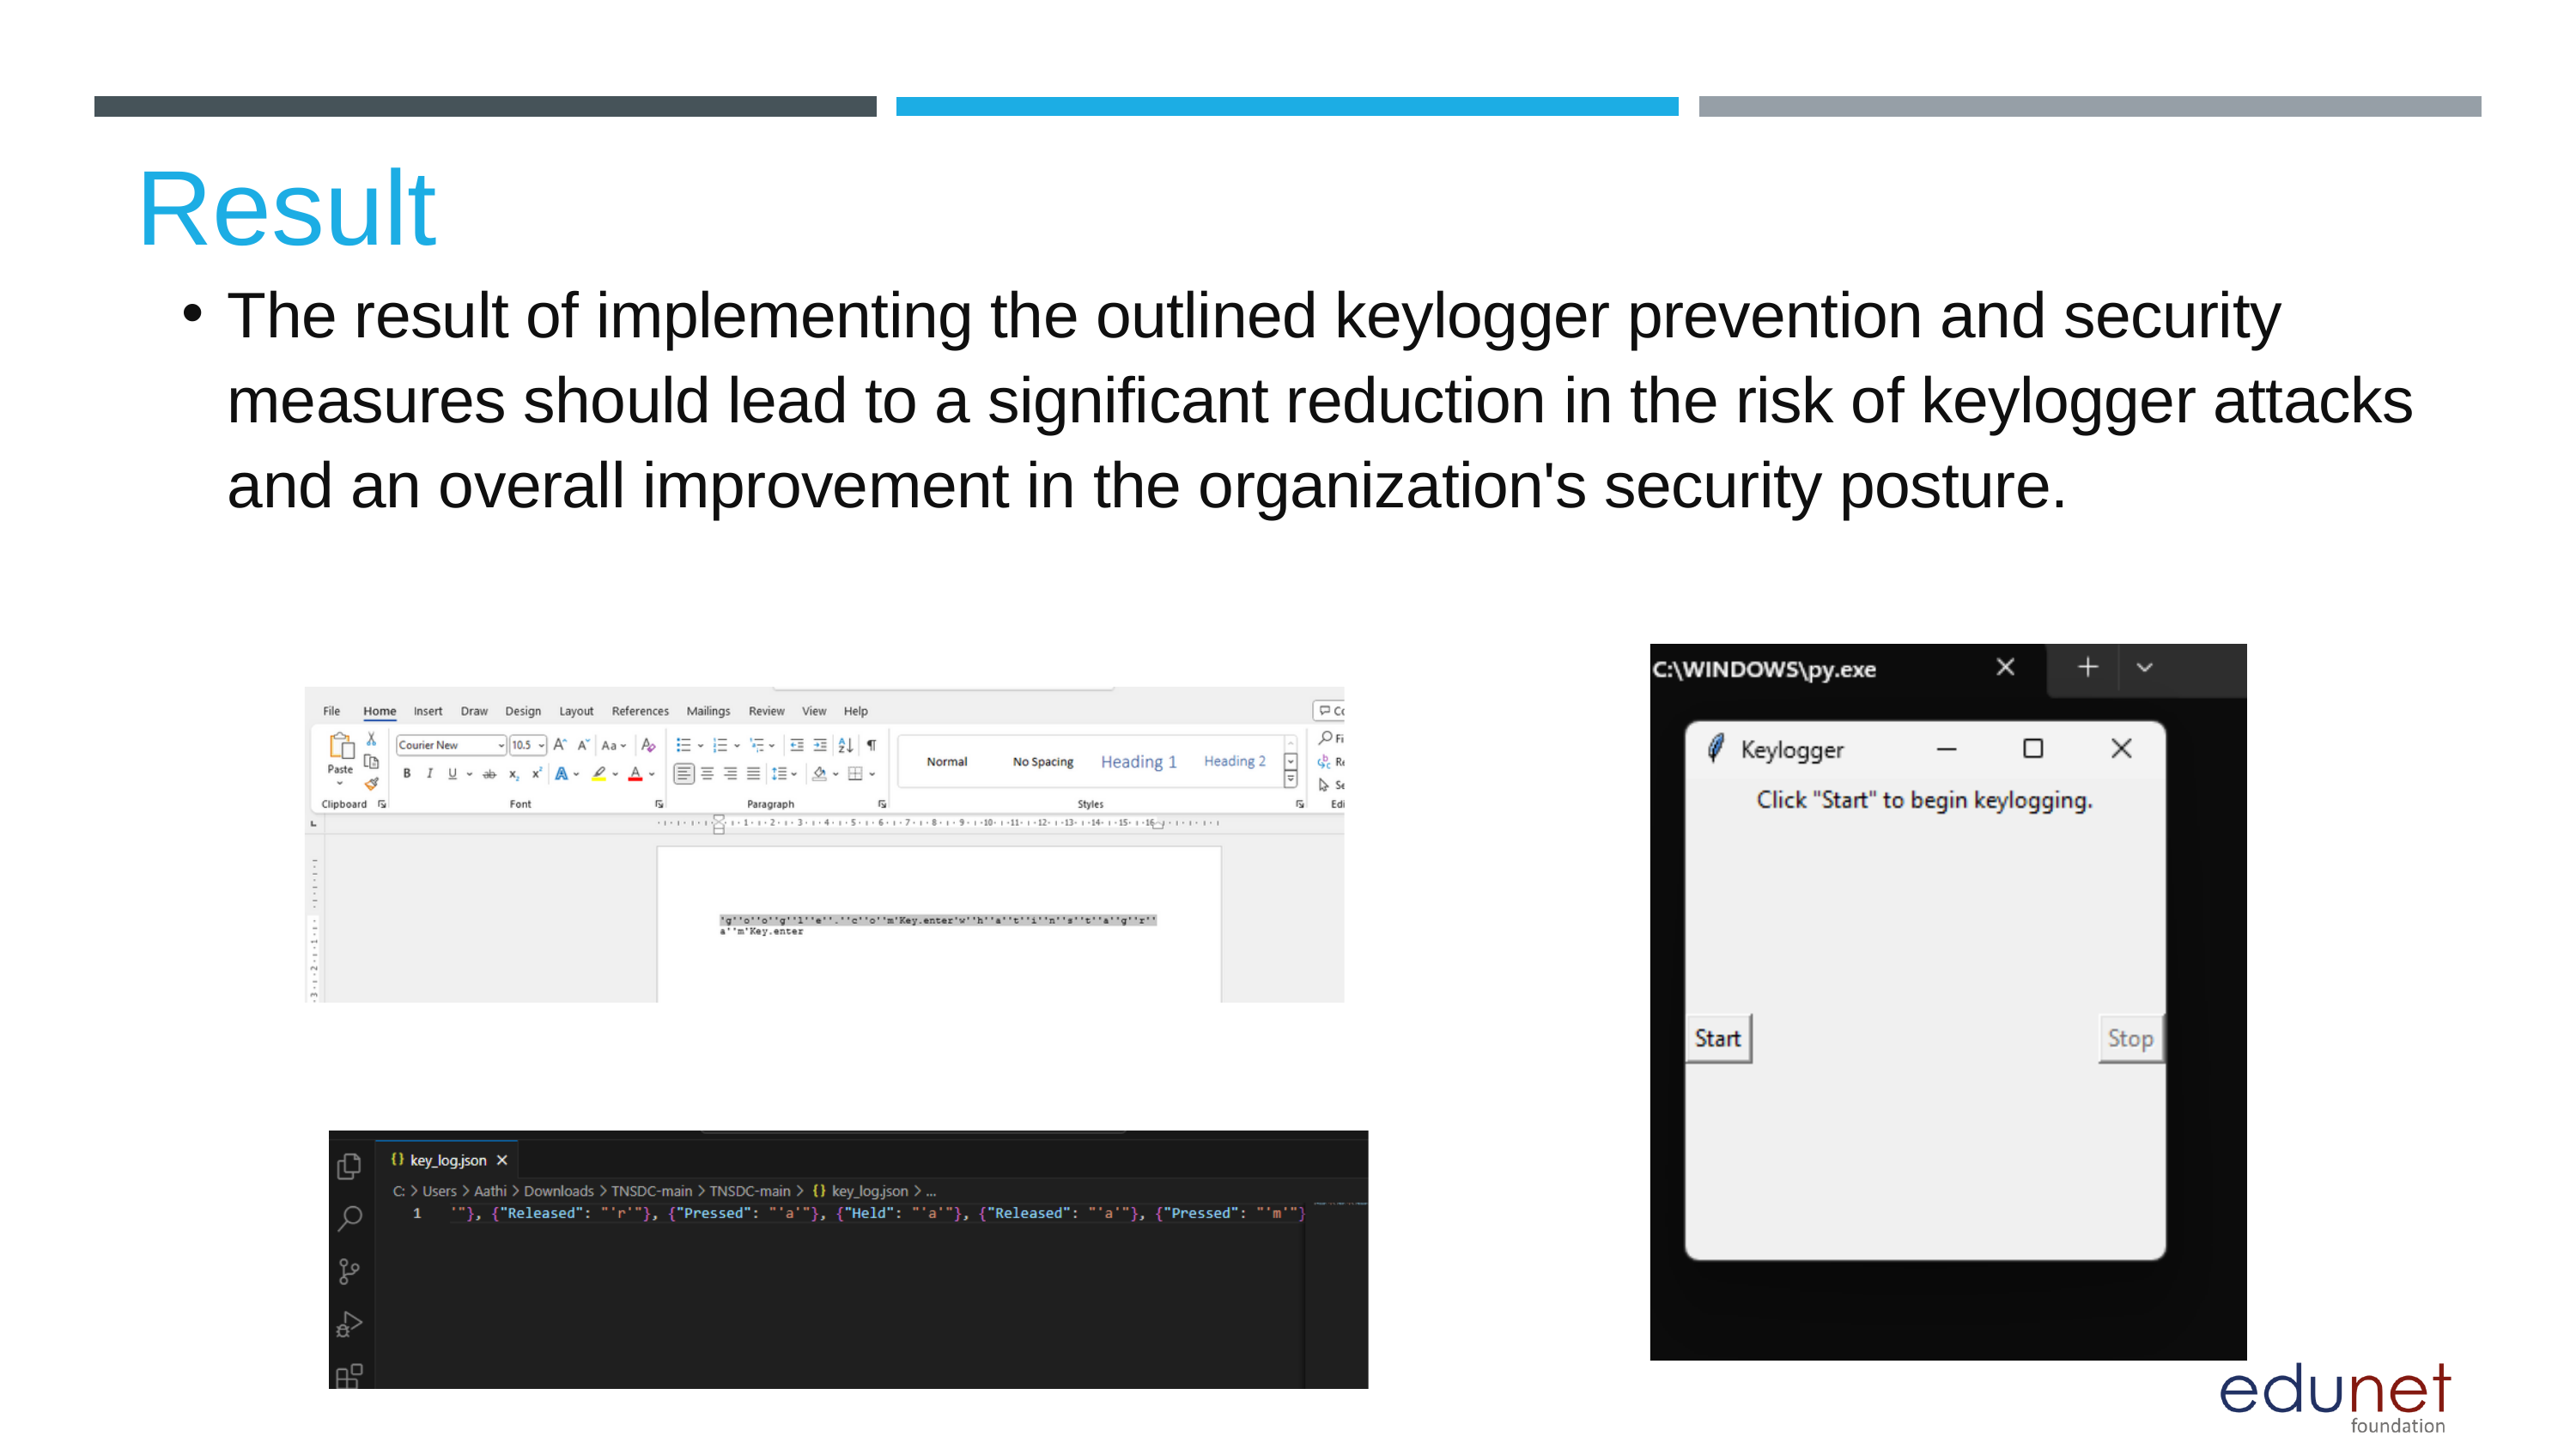

Result
The result of implementing the outlined keylogger prevention and security measures should lead to a significant reduction in the risk of keylogger attacks and an overall improvement in the organization's security posture.